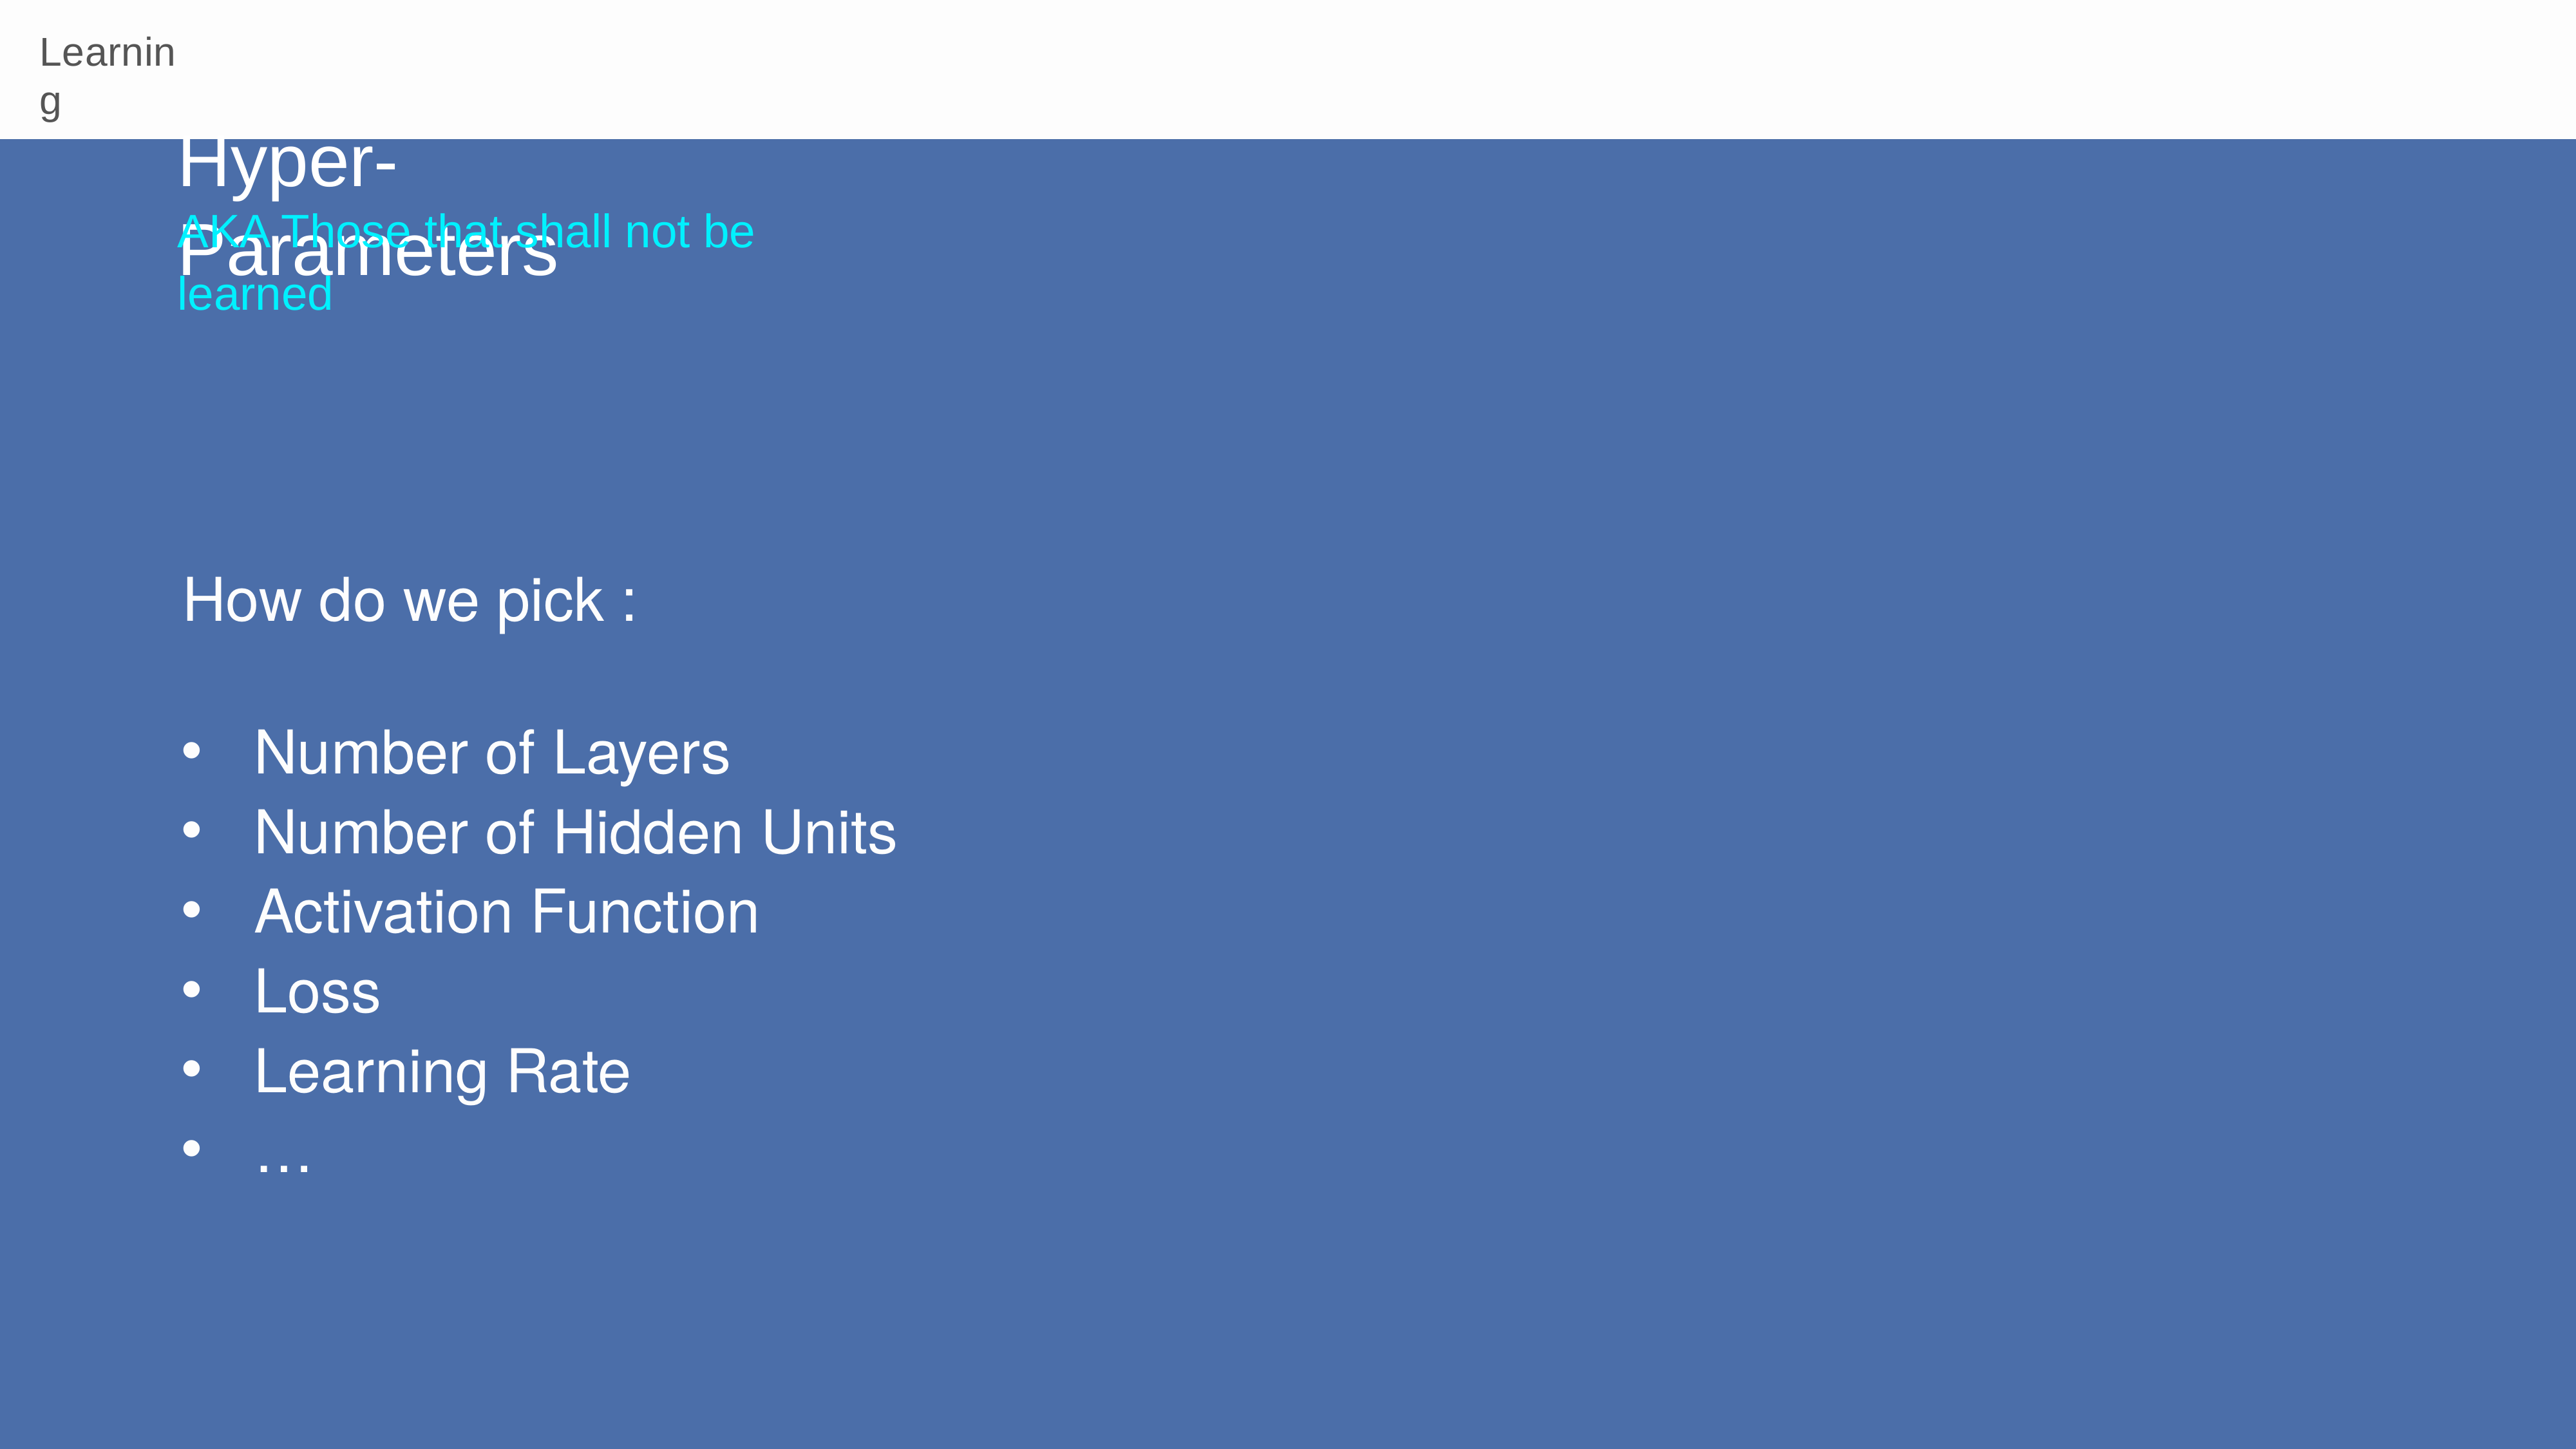

Learning

Hyper-Parameters
AKA Those that shall not be learned
How do we pick :
Number of Layers
Number of Hidden Units
Activation Function
Loss
Learning Rate
…